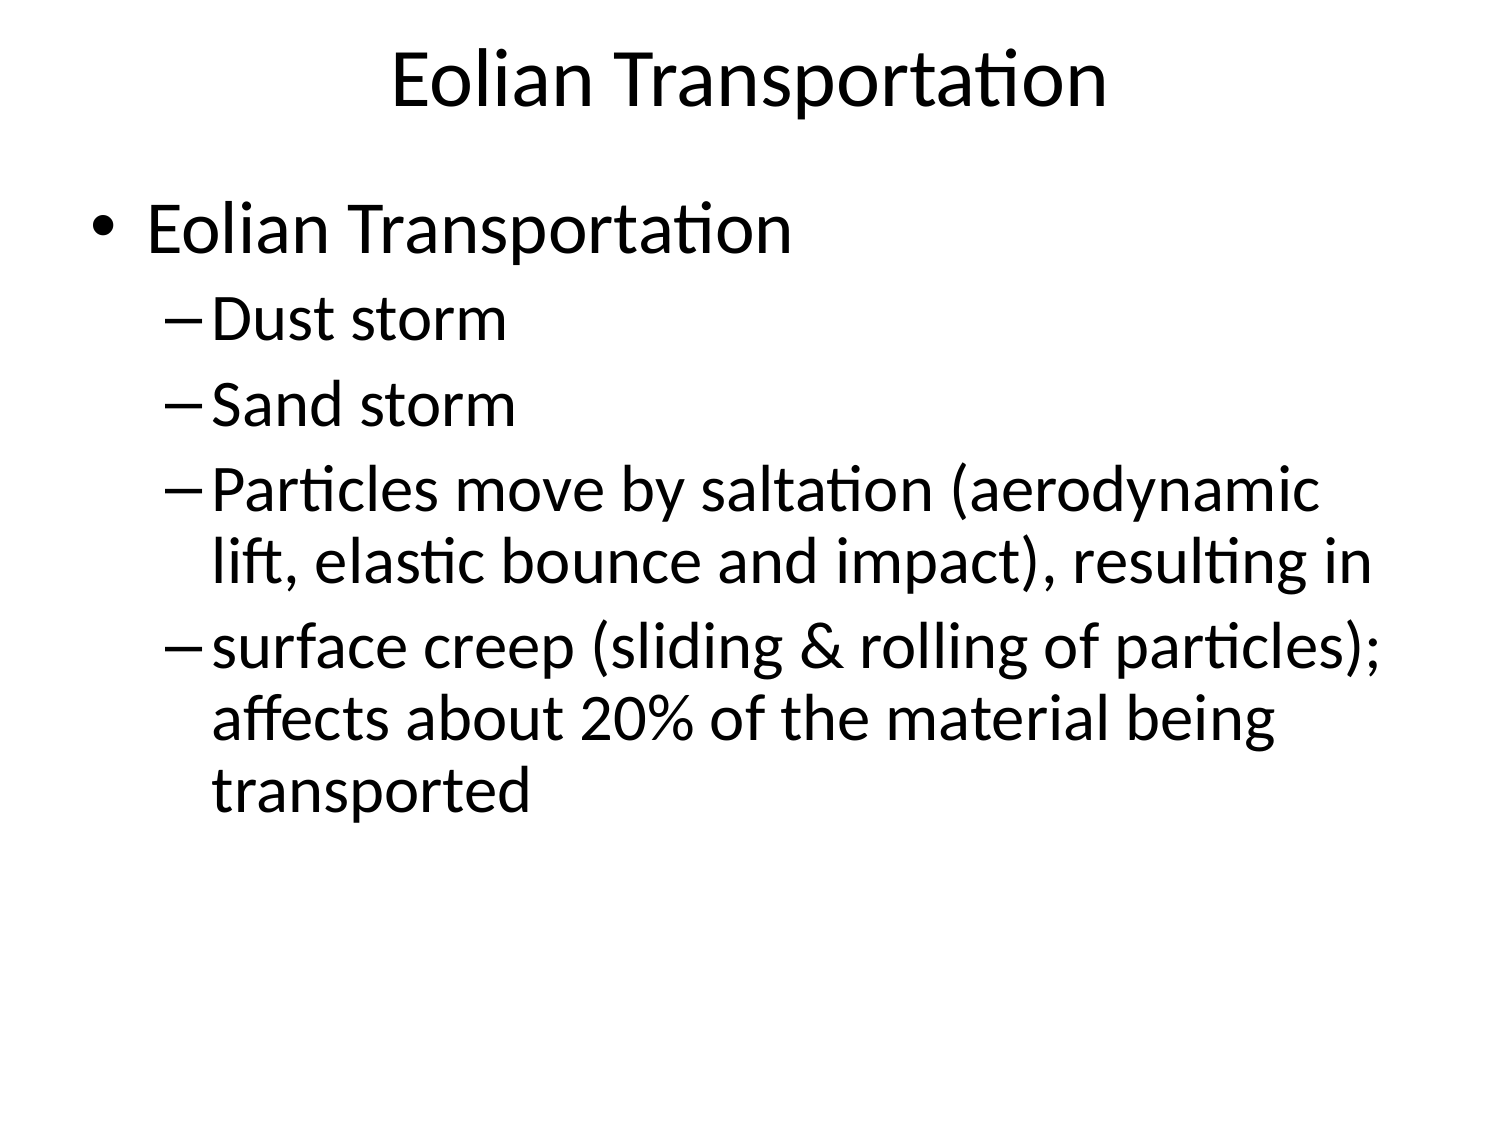

# Eolian Transportation
Eolian Transportation
Dust storm
Sand storm
Particles move by saltation (aerodynamic lift, elastic bounce and impact), resulting in
surface creep (sliding & rolling of particles); affects about 20% of the material being transported